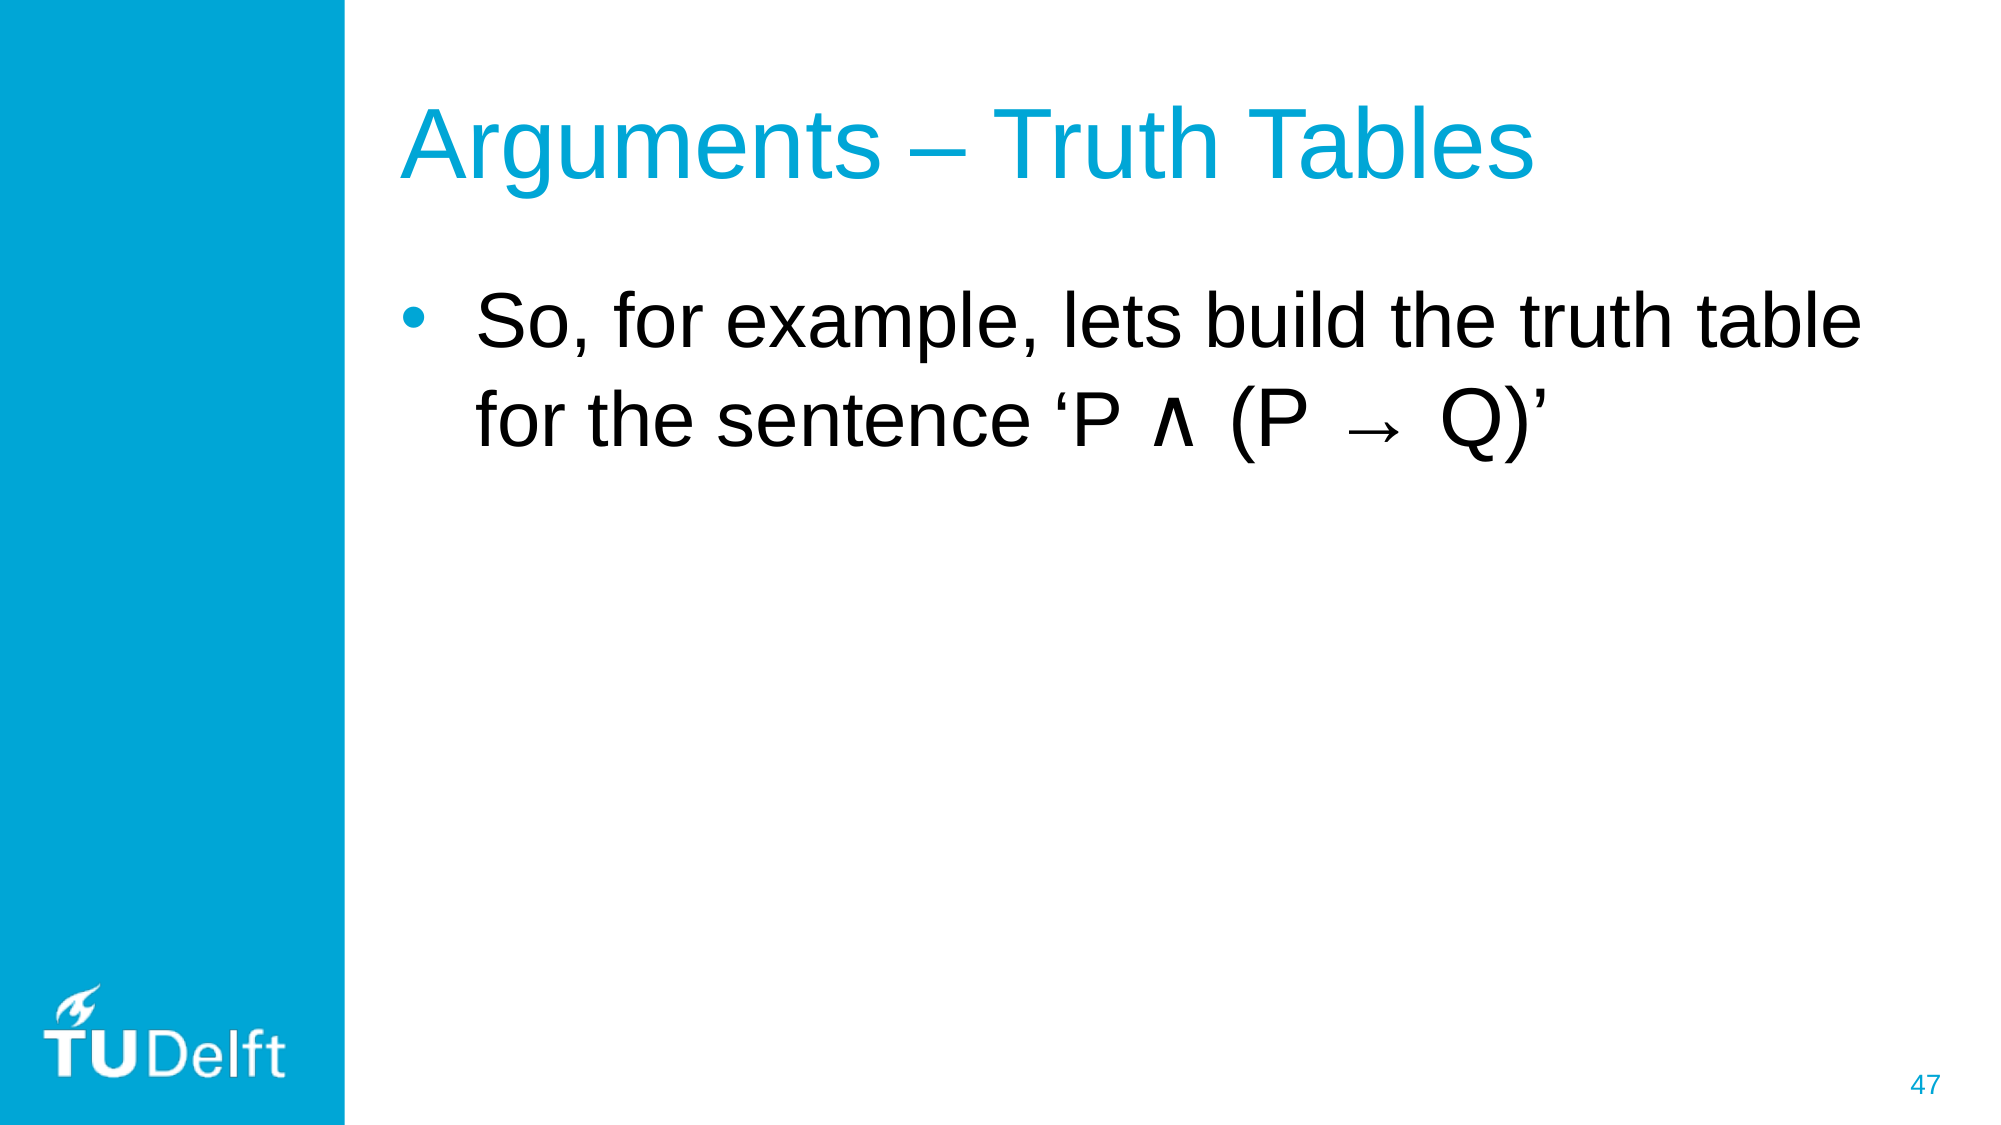

# Arguments – Truth Tables
So, for example, lets build the truth table for the sentence ‘P ∧ (P → Q)’